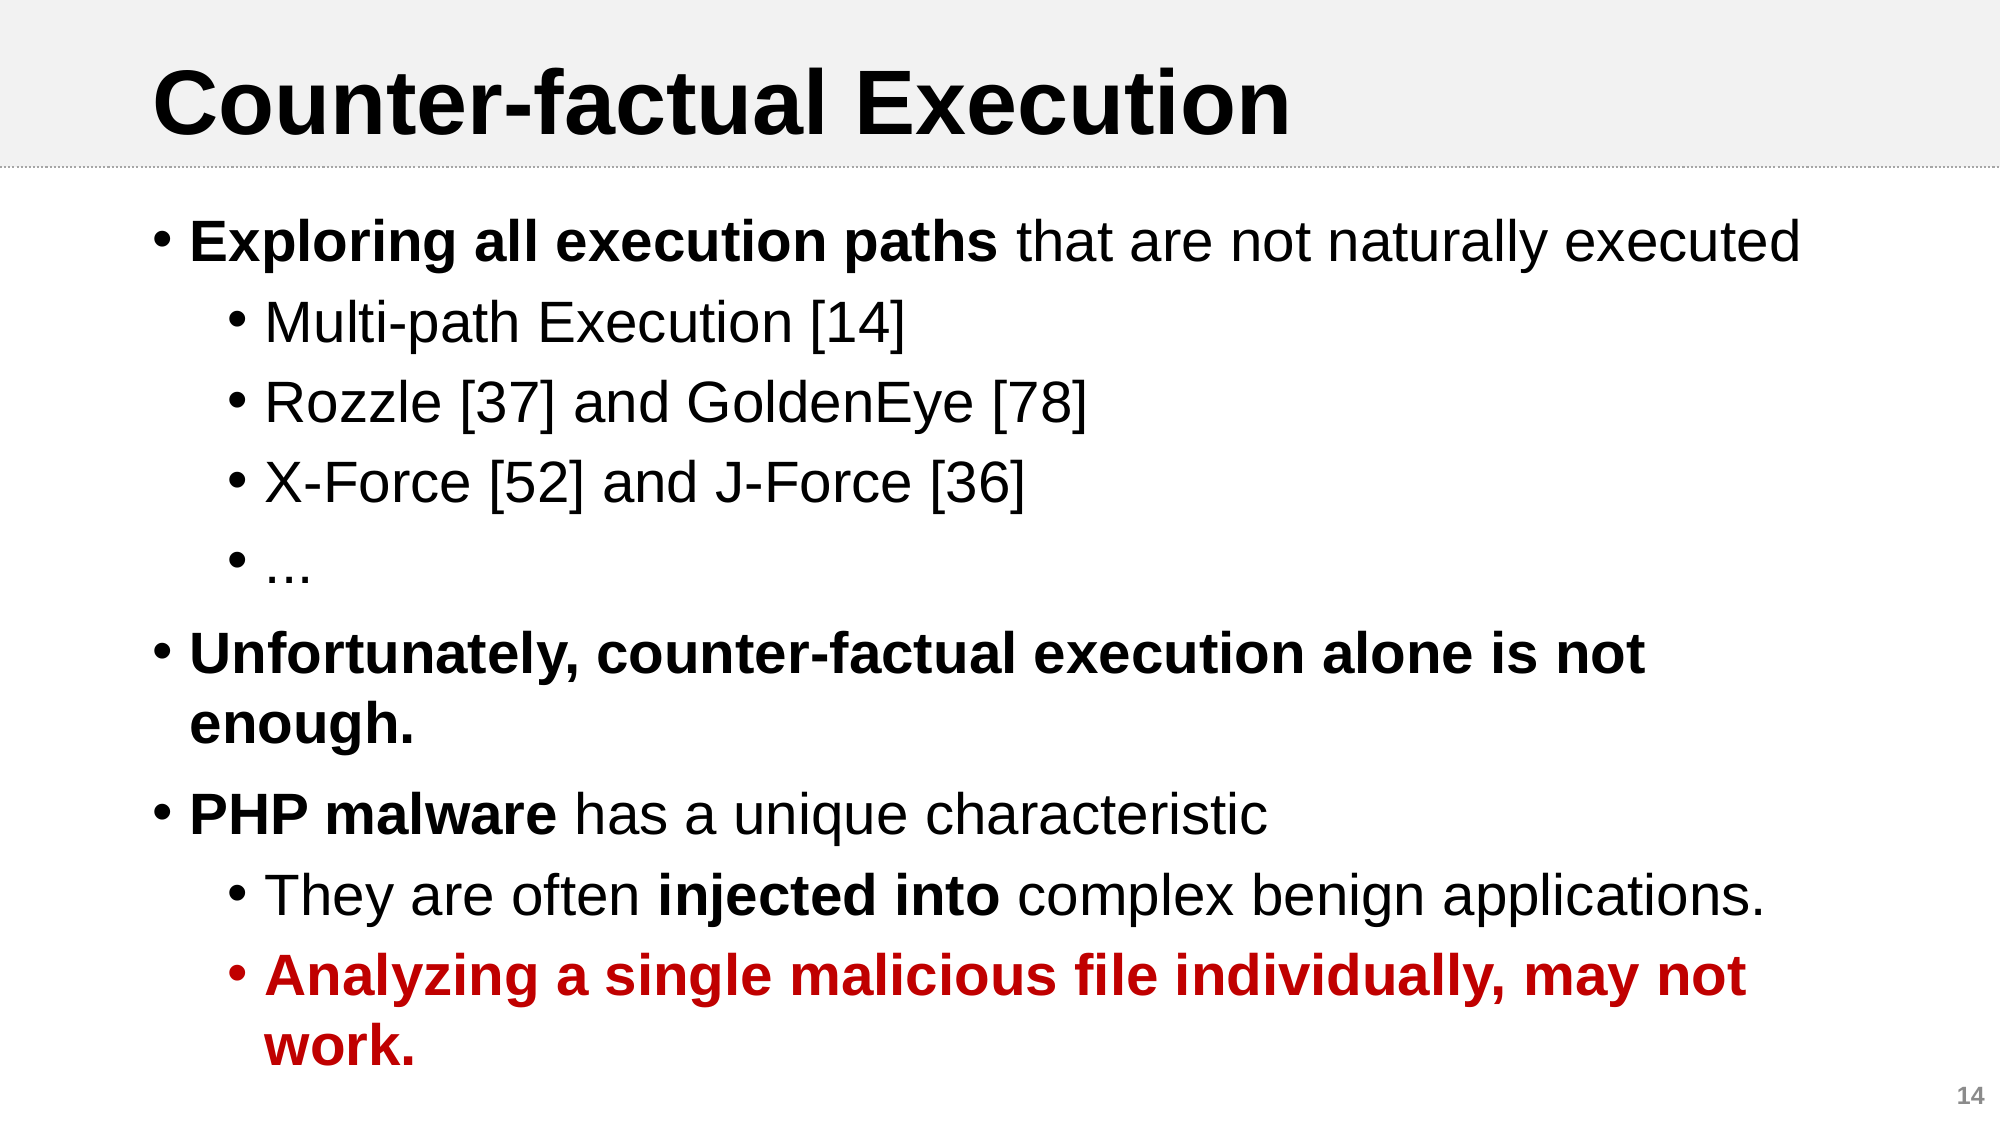

# Counter-factual Execution
Exploring all execution paths that are not naturally executed
Multi-path Execution [14]
Rozzle [37] and GoldenEye [78]
X-Force [52] and J-Force [36]
...
Unfortunately, counter-factual execution alone is not enough.
PHP malware has a unique characteristic
They are often injected into complex benign applications.
Analyzing a single malicious file individually, may not work.
14